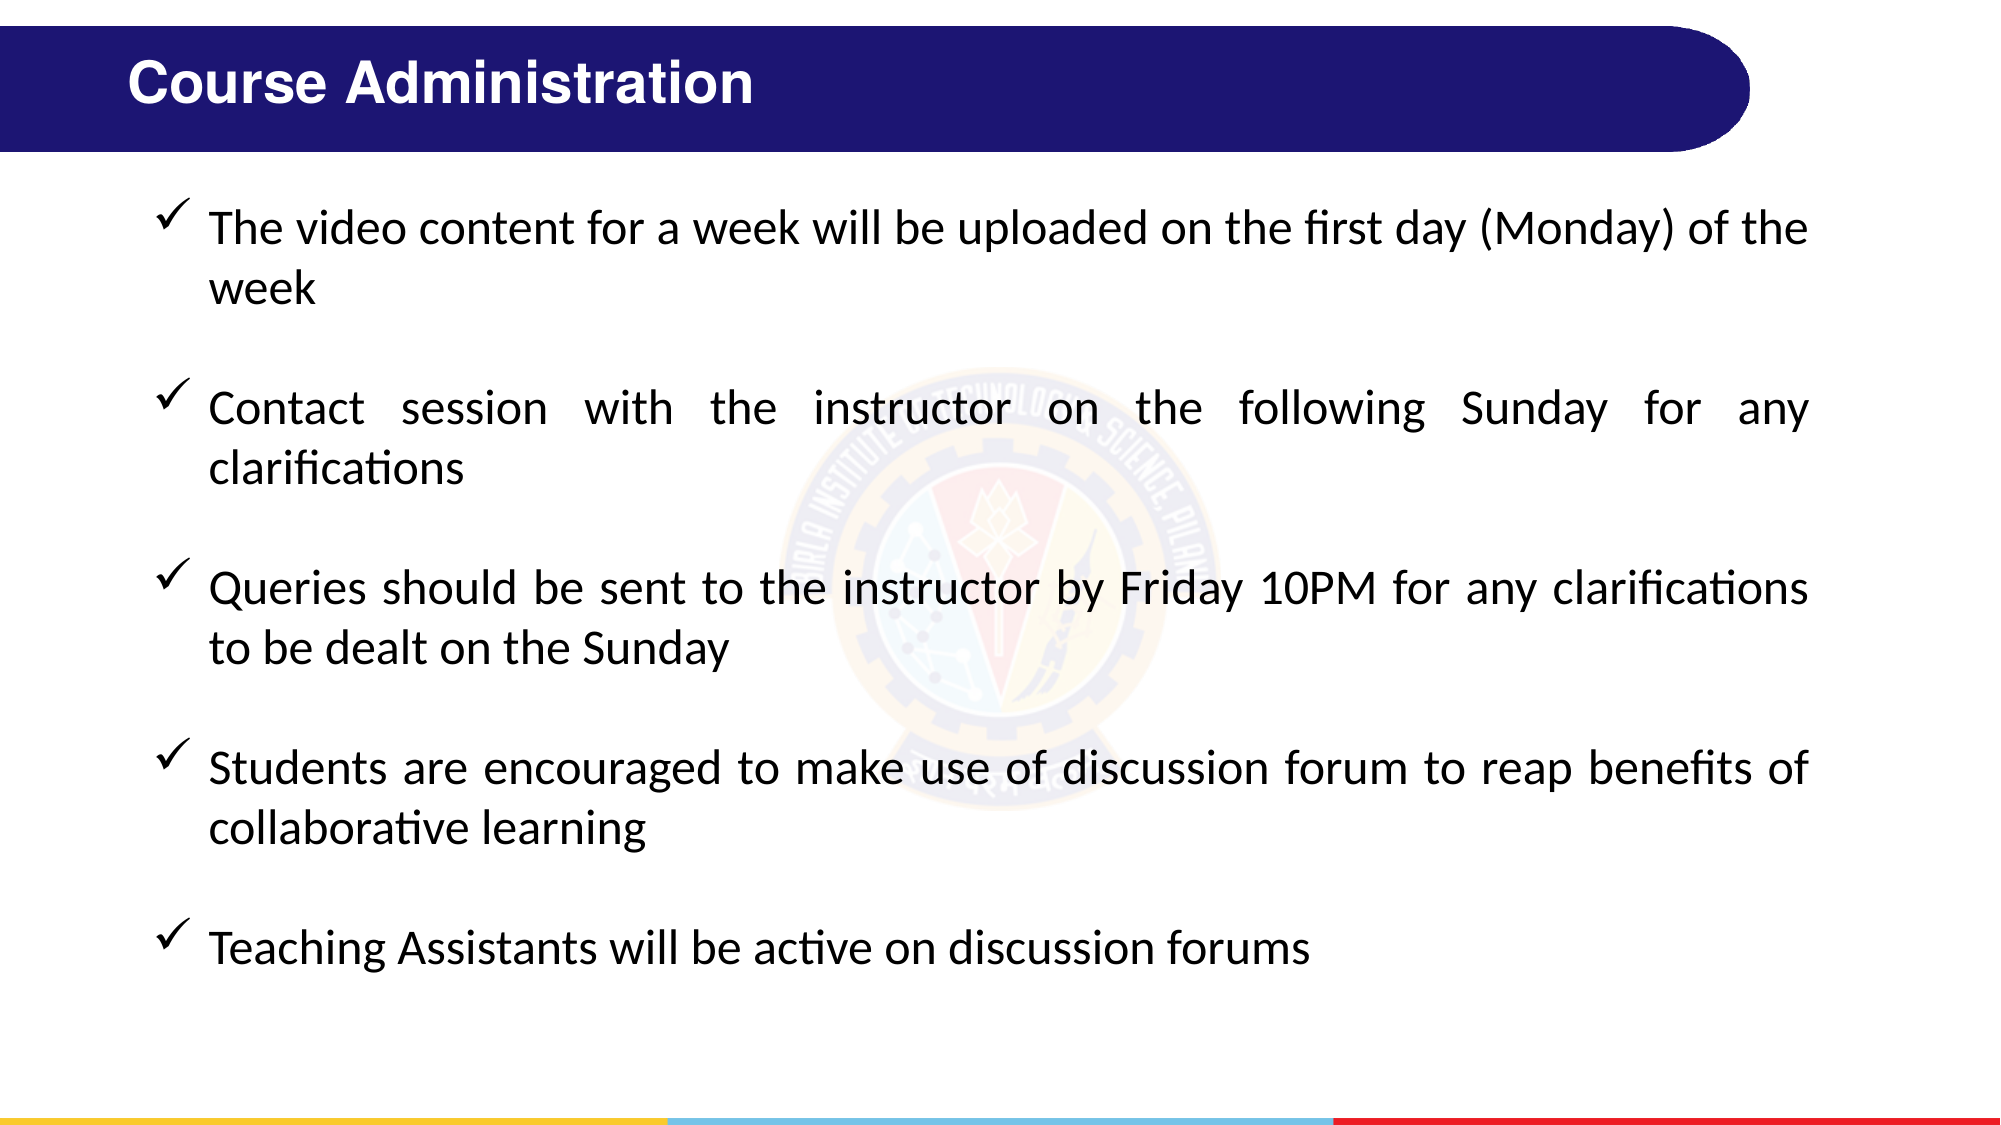

Course Administration

The video content for a week will be uploaded on the first day (Monday) of the week

Contact session with the instructor on the following Sunday for any clarifications

Queries should be sent to the instructor by Friday 10PM for any clarifications to be dealt on the Sunday

Students are encouraged to make use of discussion forum to reap benefits of collaborative learning

Teaching Assistants will be active on discussion forums